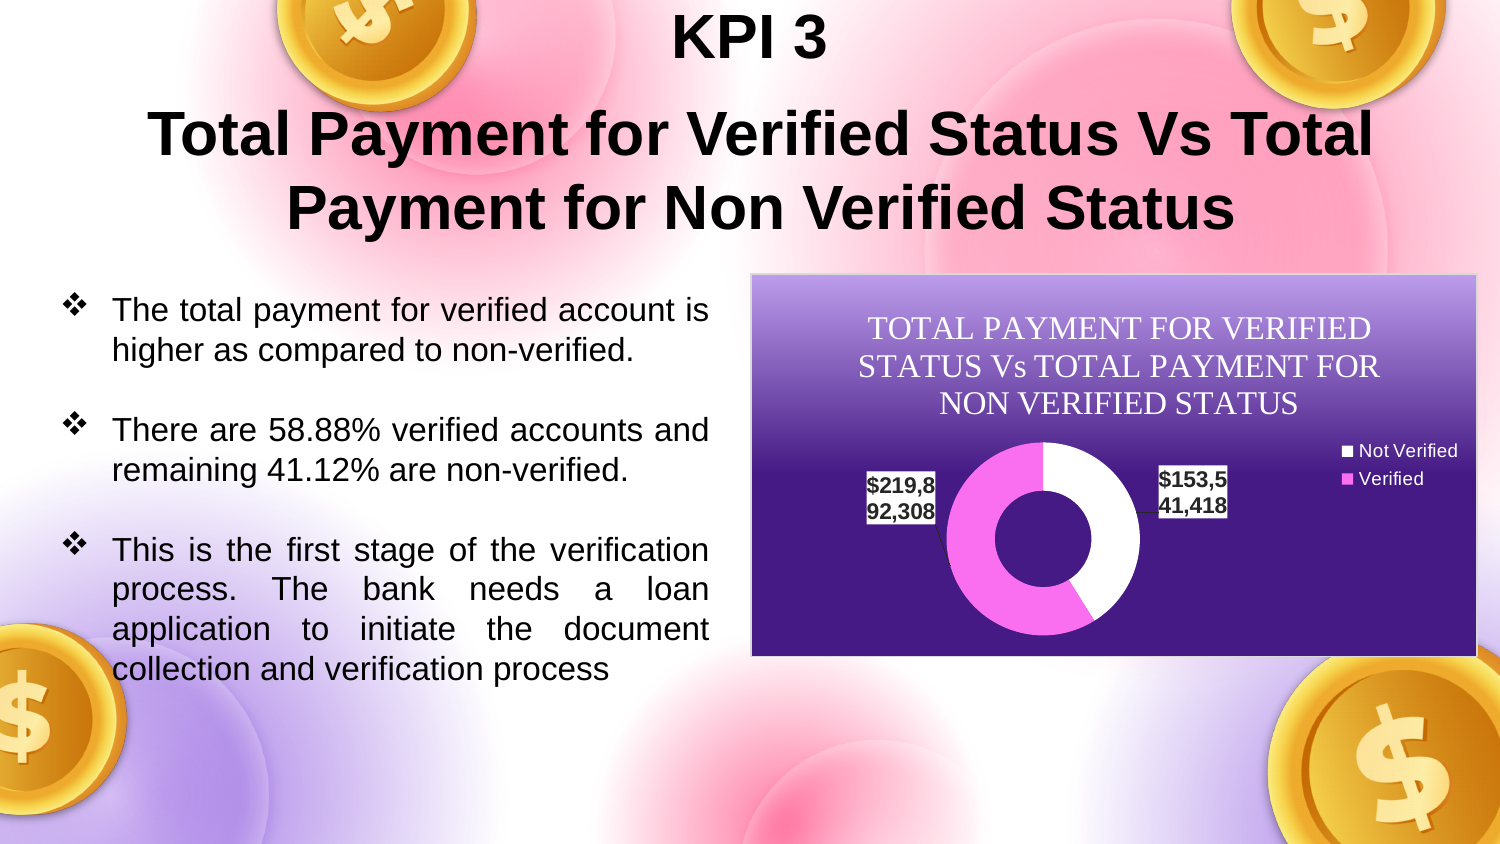

# KPI 3
Total Payment for Verified Status Vs Total Payment for Non Verified Status
The total payment for verified account is higher as compared to non-verified.

There are 58.88% verified accounts and remaining 41.12% are non-verified.

This is the first stage of the verification process. The bank needs a loan application to initiate the document collection and verification process

### Chart: TOTAL PAYMENT FOR VERIFIED STATUS Vs TOTAL PAYMENT FOR NON VERIFIED STATUS

| Category | Total |
|---|---|
| Not Verified | 153541418.210598 |
| Verified | 219892307.51083753 |